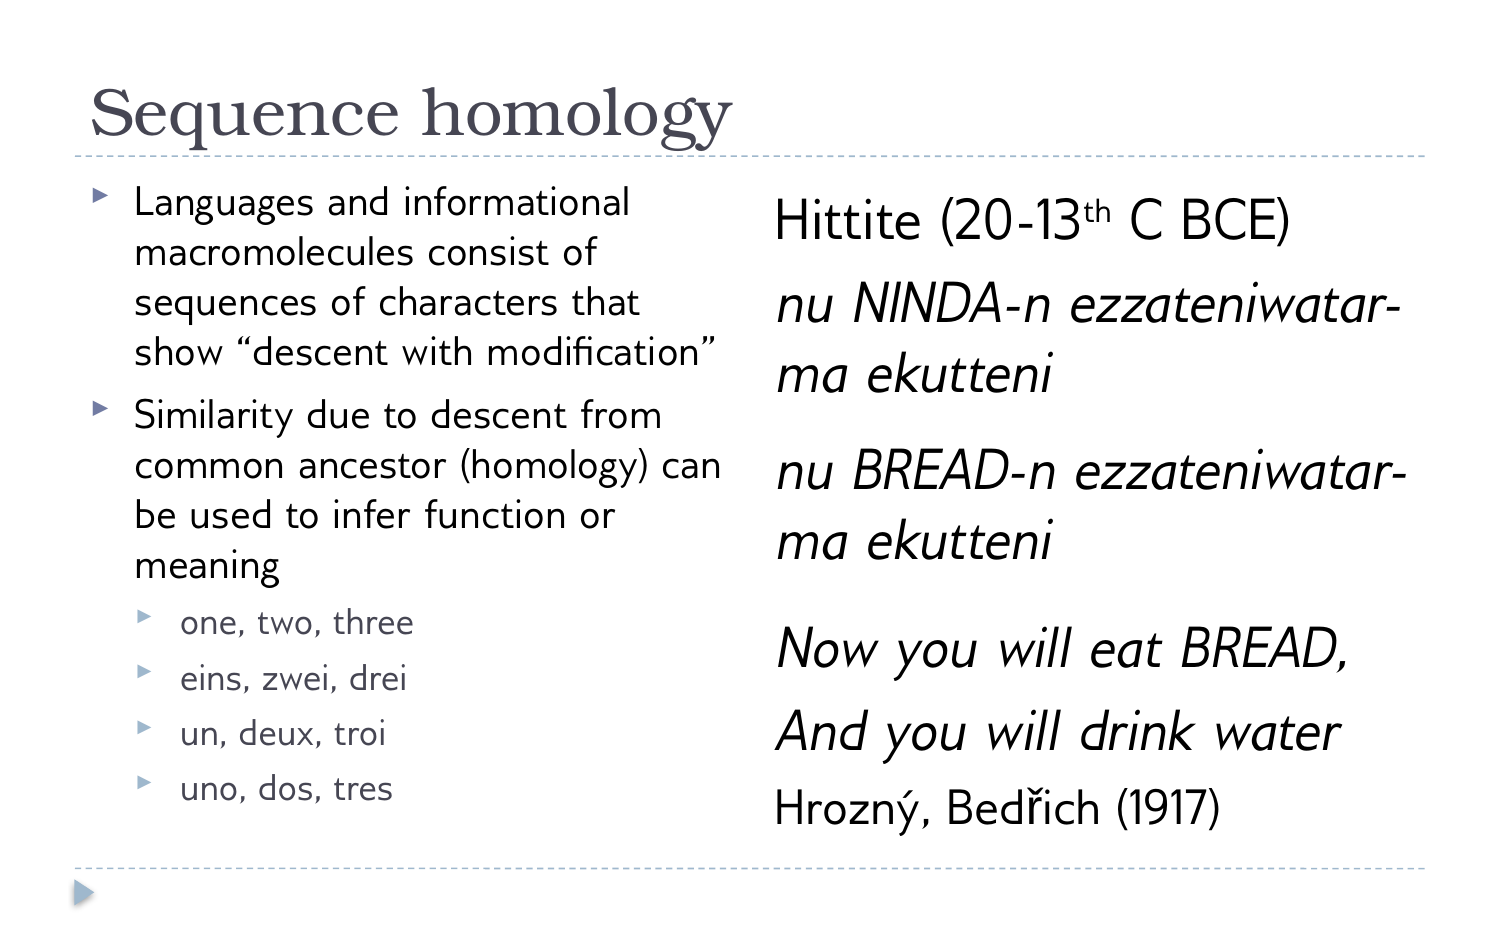

# Sequence homology
Languages and informational macromolecules consist of sequences of characters that show “descent with modification”
Similarity due to descent from common ancestor (homology) can be used to infer function or meaning
one, two, three
eins, zwei, drei
un, deux, troi
uno, dos, tres
Hittite (20-13th C BCE)
nu NINDA-n ezzateni watar-ma ekutteni

nu BREAD-n ezzateni watar-ma ekutteni

Now you will eat BREAD,
And you will drink water
Hrozný, Bedřich (1917)